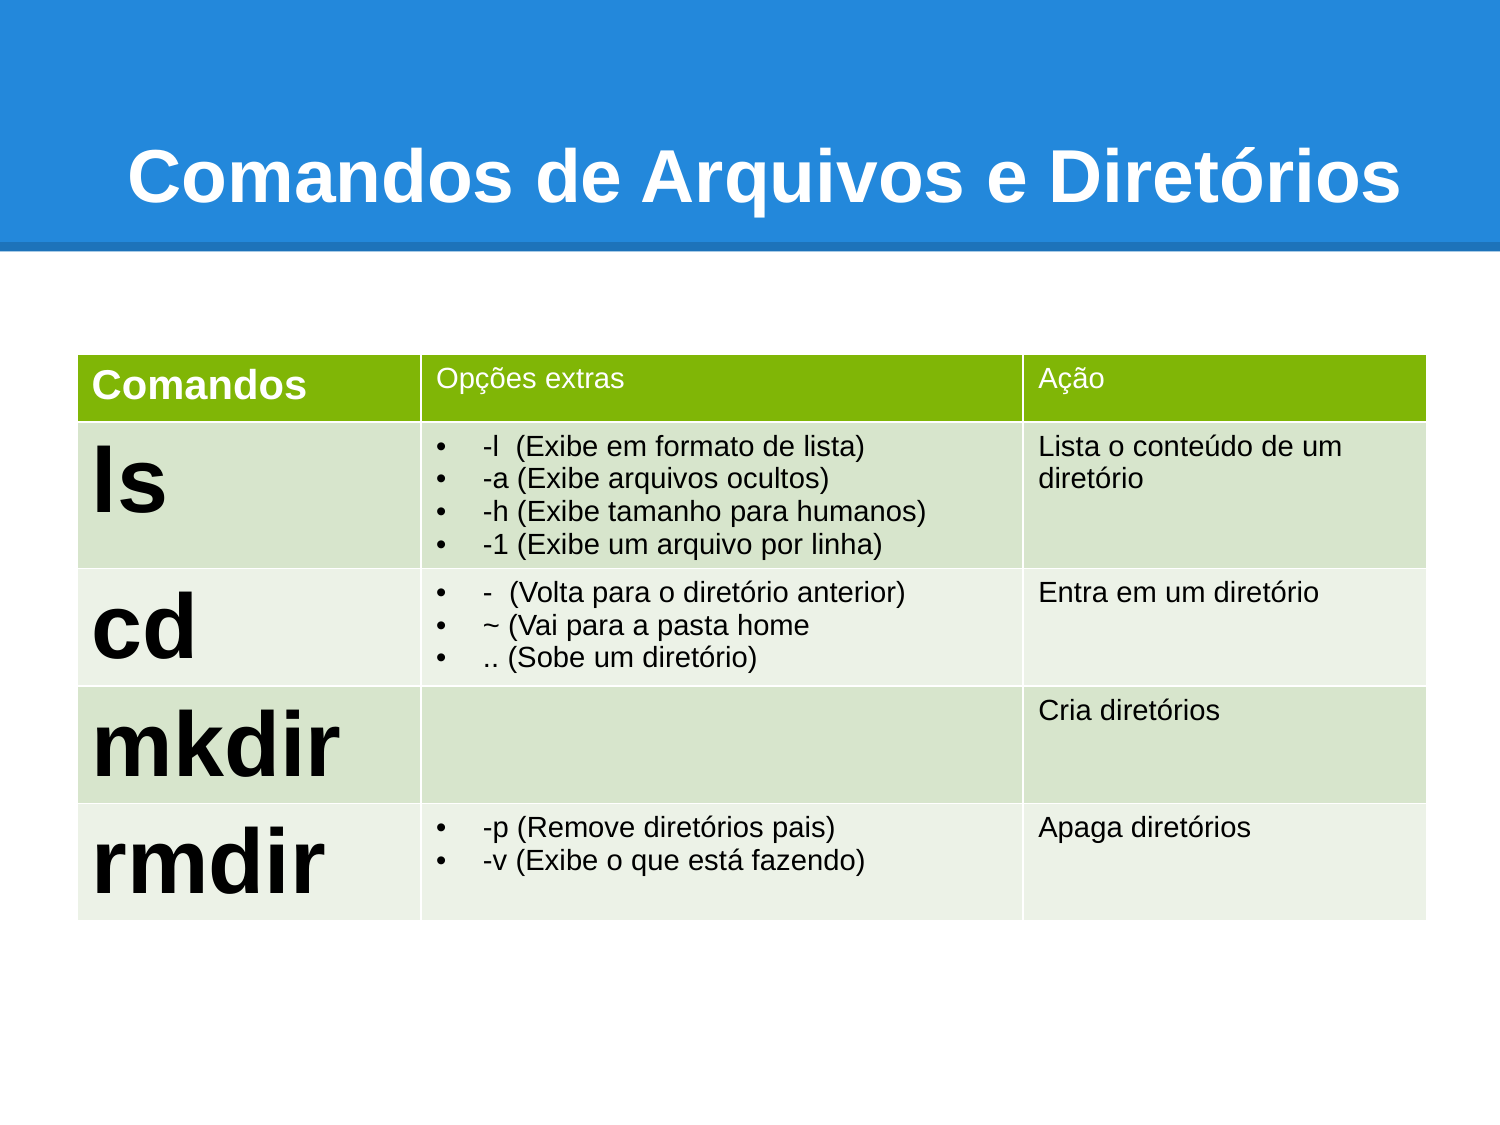

# Comandos de Arquivos e Diretórios
| Comandos | Opções extras | Ação |
| --- | --- | --- |
| ls | -l (Exibe em formato de lista) -a (Exibe arquivos ocultos) -h (Exibe tamanho para humanos) -1 (Exibe um arquivo por linha) | Lista o conteúdo de um diretório |
| cd | - (Volta para o diretório anterior) ~ (Vai para a pasta home .. (Sobe um diretório) | Entra em um diretório |
| mkdir |  | Cria diretórios |
| rmdir | -p (Remove diretórios pais) -v (Exibe o que está fazendo) | Apaga diretórios |